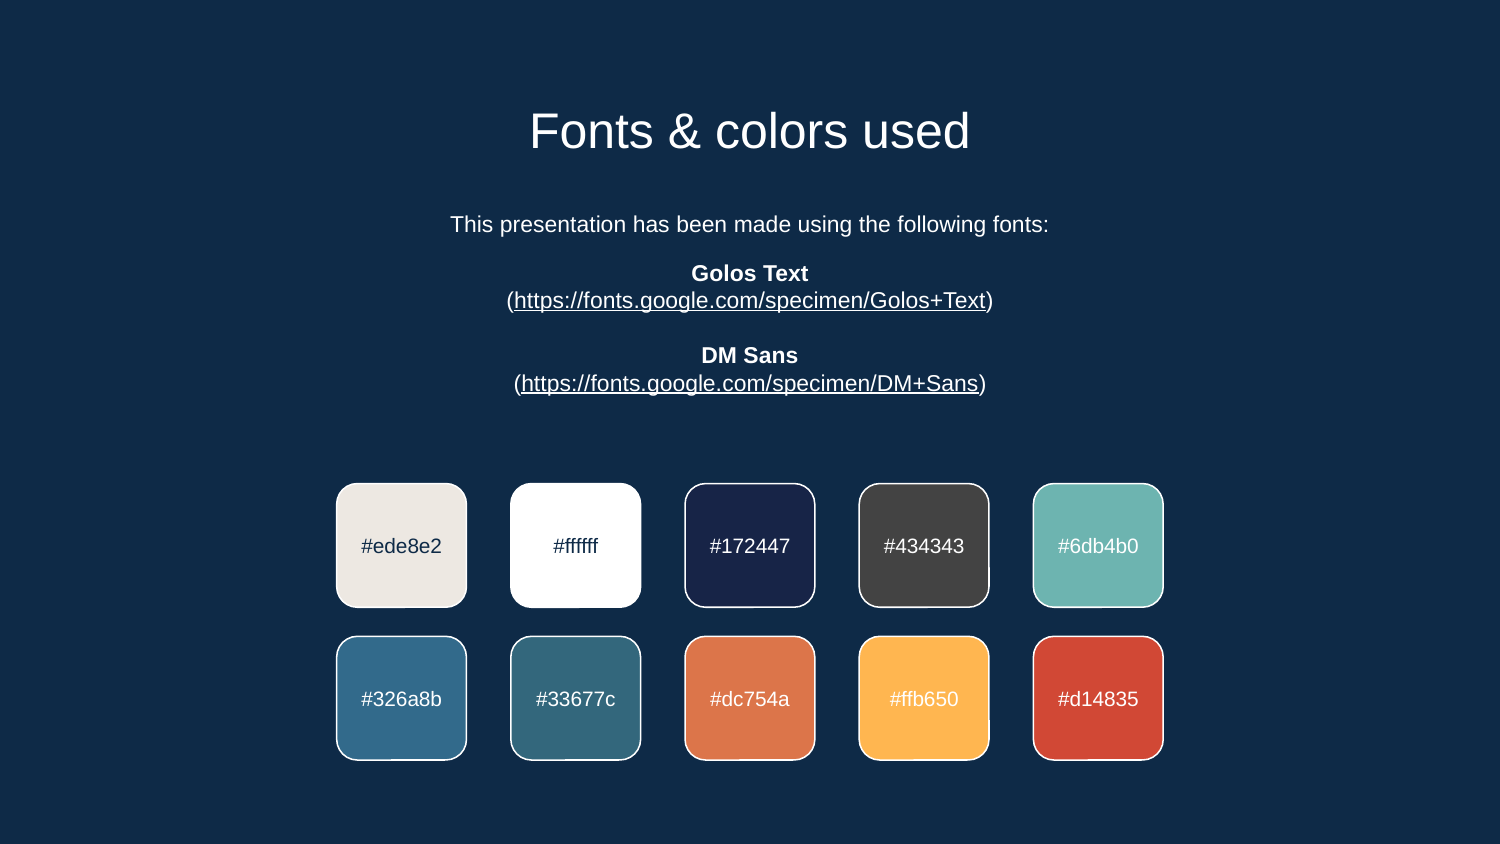

# Fonts & colors used
This presentation has been made using the following fonts:
Golos Text
(https://fonts.google.com/specimen/Golos+Text)

DM Sans
(https://fonts.google.com/specimen/DM+Sans)

#ede8e2
#ffffff
#172447
#434343
#6db4b0

#326a8b
#33677c
#dc754a
#ffb650
#d14835